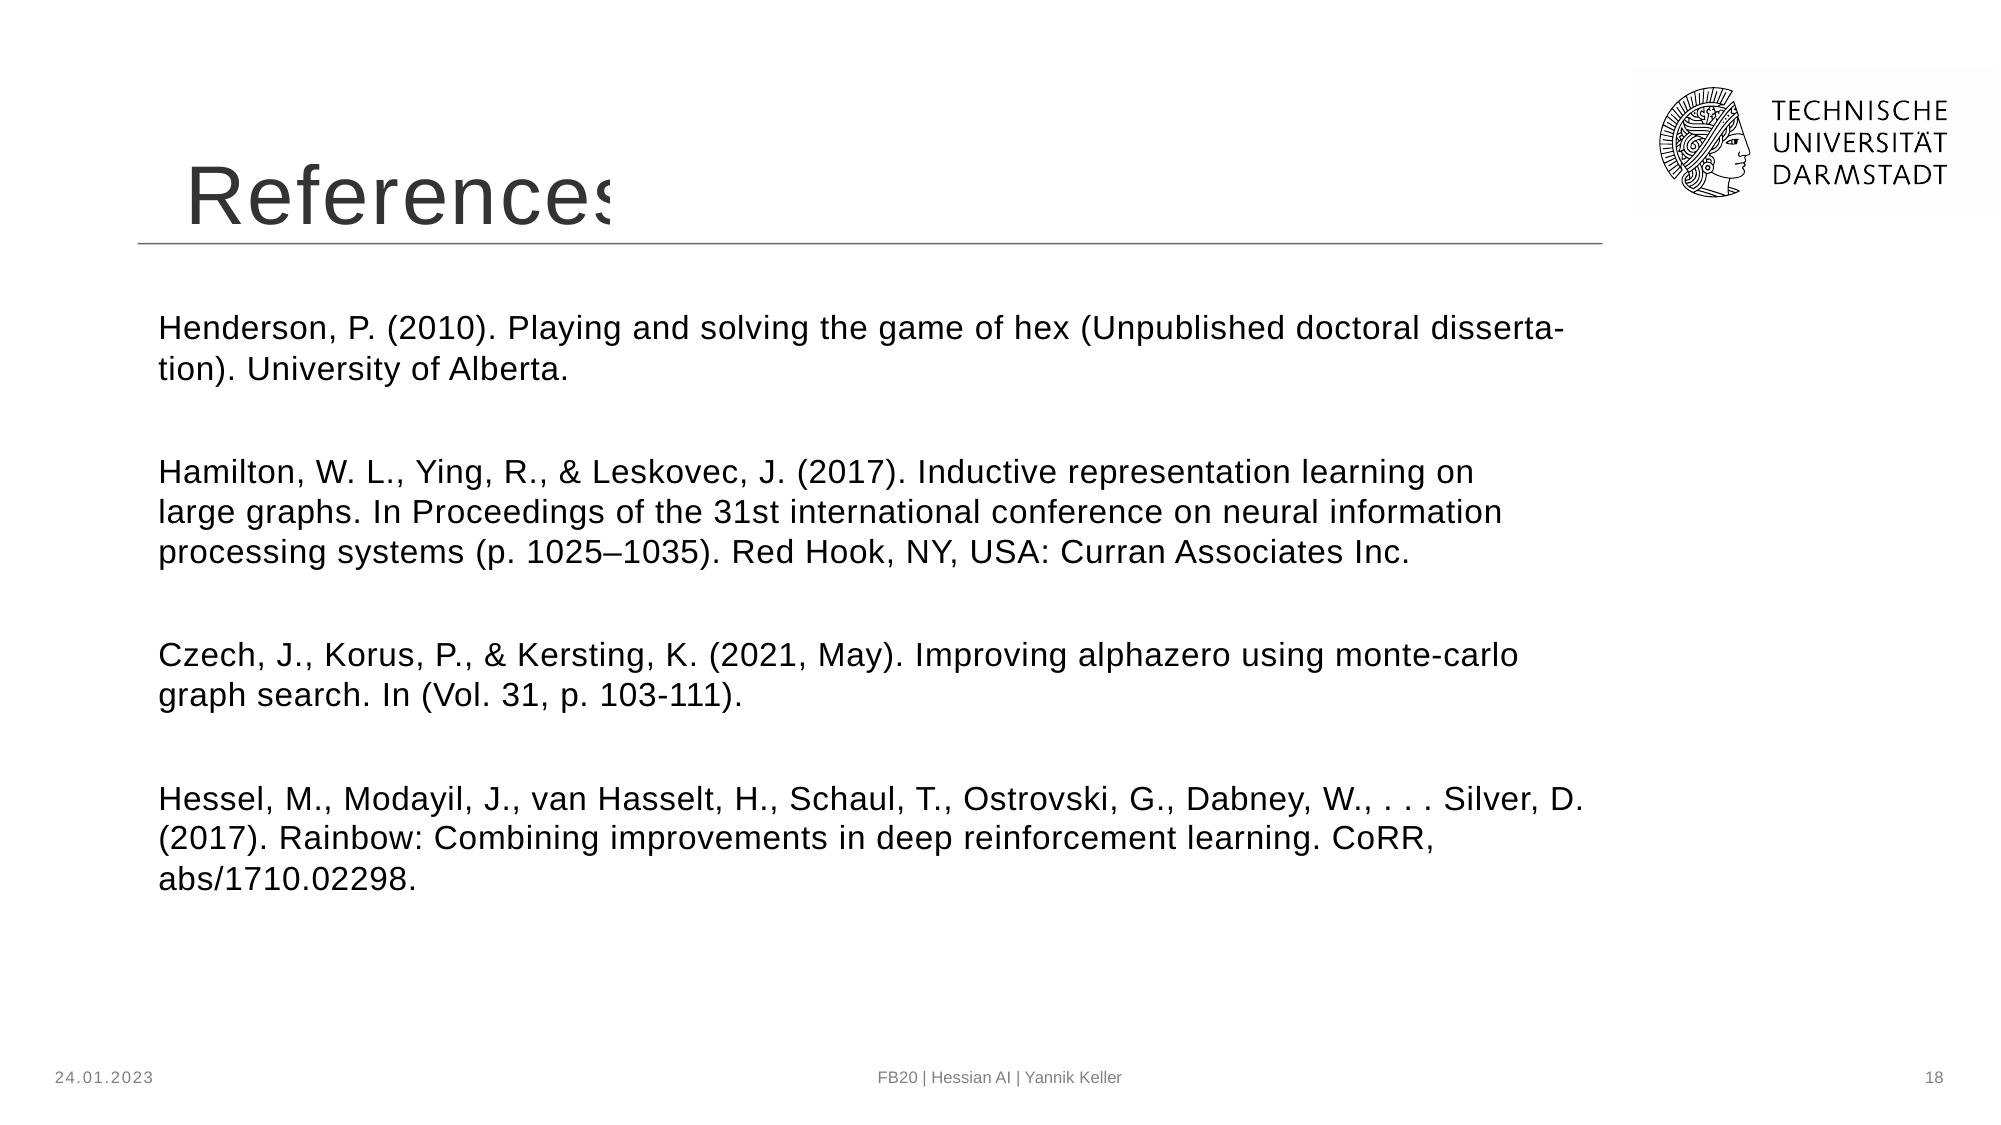

References
Henderson, P. (2010). Playing and solving the game of hex (Unpublished doctoral disserta-
tion). University of Alberta.

Hamilton, W. L., Ying, R., & Leskovec, J. (2017). Inductive representation learning on
large graphs. In Proceedings of the 31st international conference on neural information
processing systems (p. 1025–1035). Red Hook, NY, USA: Curran Associates Inc.

Czech, J., Korus, P., & Kersting, K. (2021, May). Improving alphazero using monte-carlo
graph search. In (Vol. 31, p. 103-111).

Hessel, M., Modayil, J., van Hasselt, H., Schaul, T., Ostrovski, G., Dabney, W., . . . Silver, D.
(2017). Rainbow: Combining improvements in deep reinforcement learning. CoRR,
abs/1710.02298.

24.01.2023
FB20 | Hessian AI | Yannik Keller
18